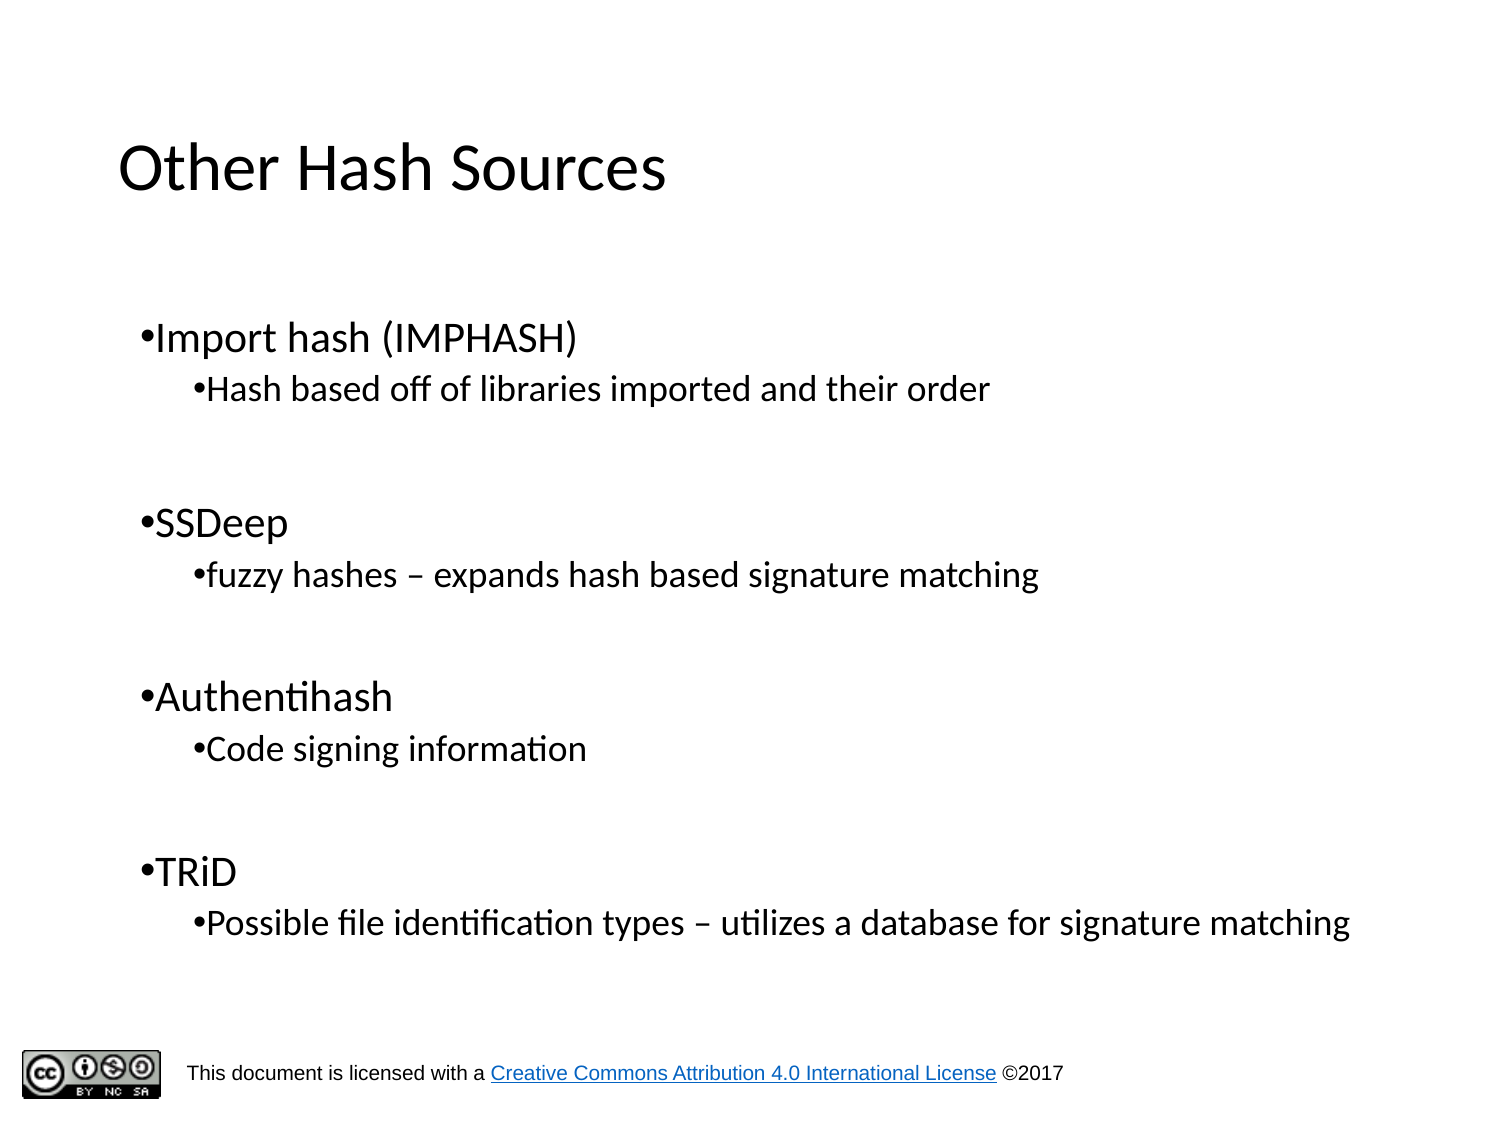

# Other Hash Sources
Import hash (IMPHASH)
Hash based off of libraries imported and their order

SSDeep
fuzzy hashes – expands hash based signature matching

Authentihash
Code signing information

TRiD
Possible file identification types – utilizes a database for signature matching